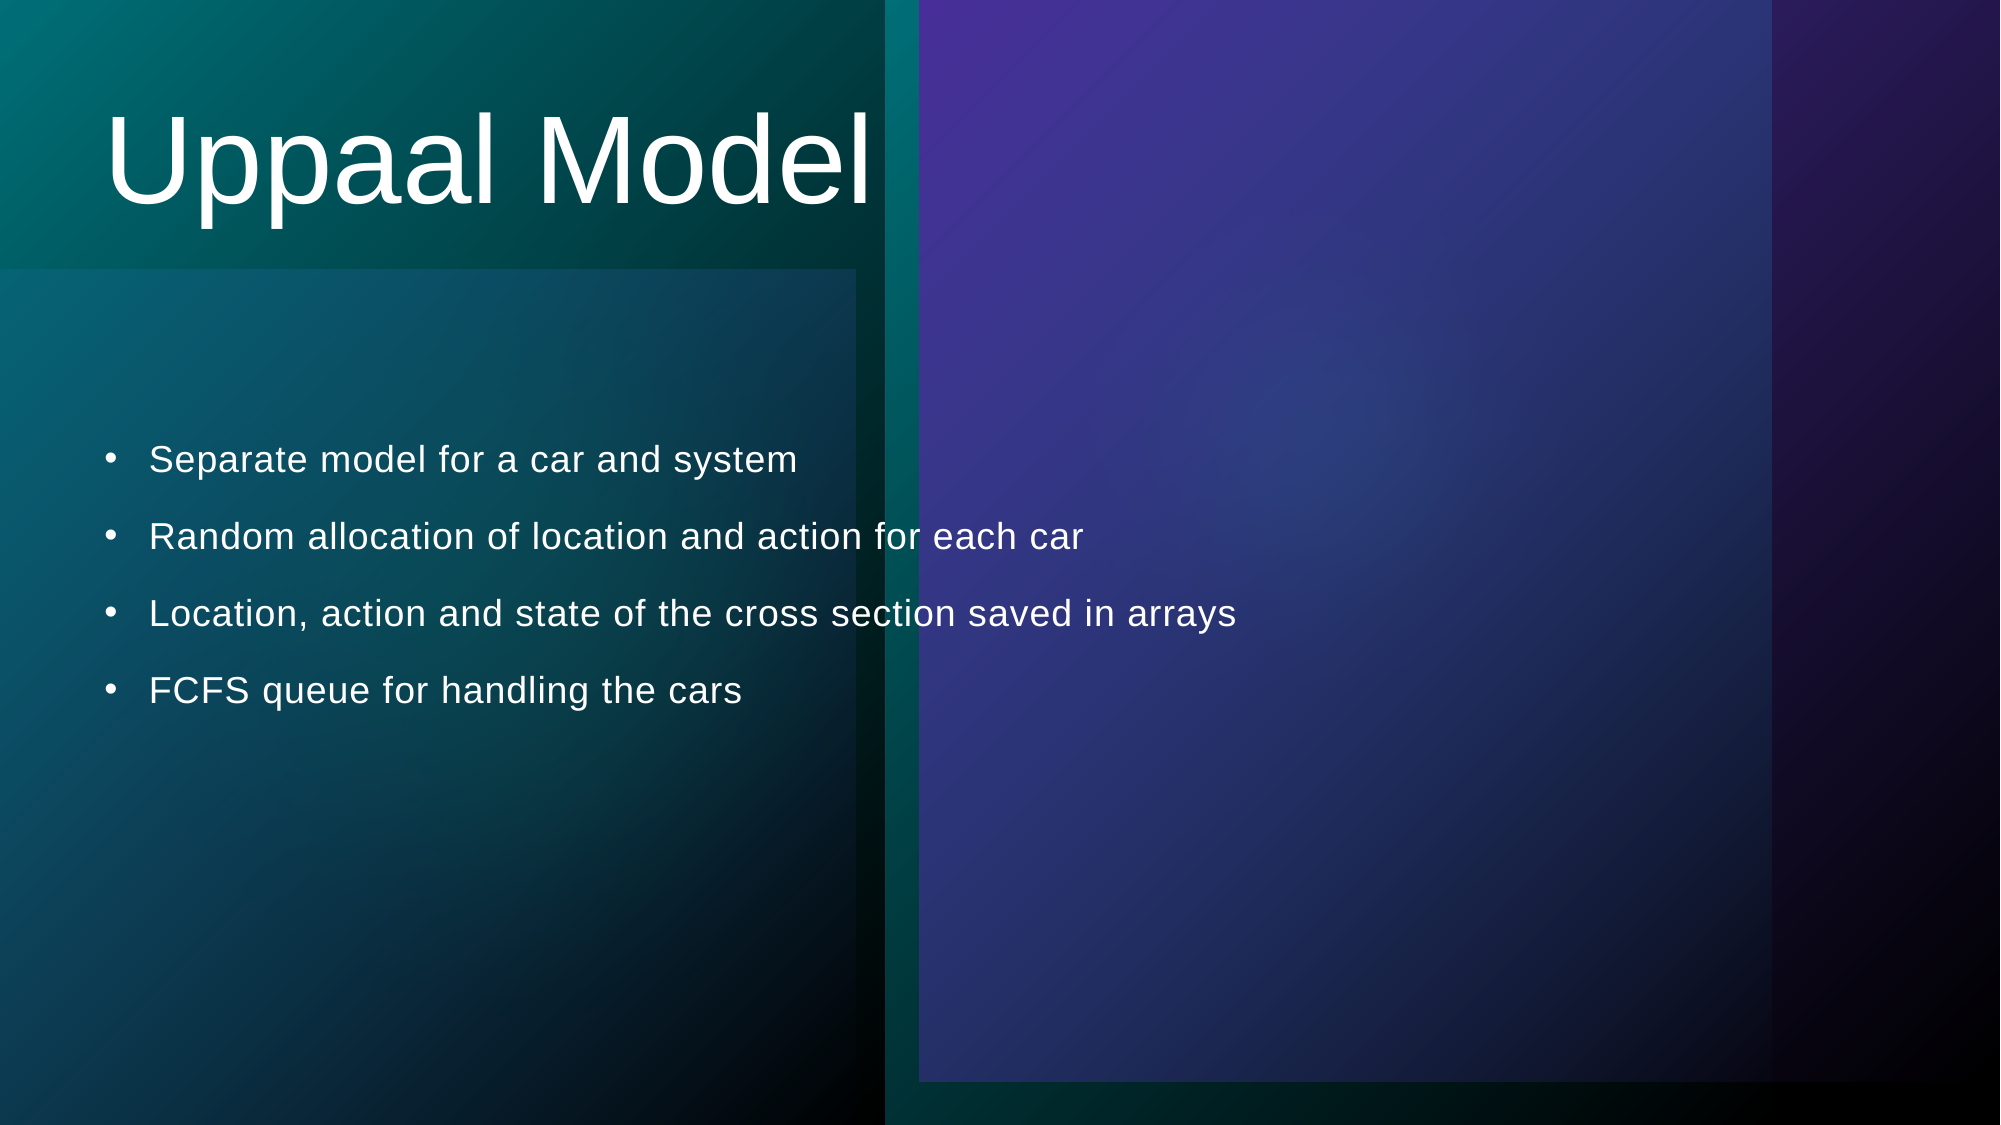

# Uppaal Model
Separate model for a car and system
Random allocation of location and action for each car
Location, action and state of the cross section saved in arrays
FCFS queue for handling the cars